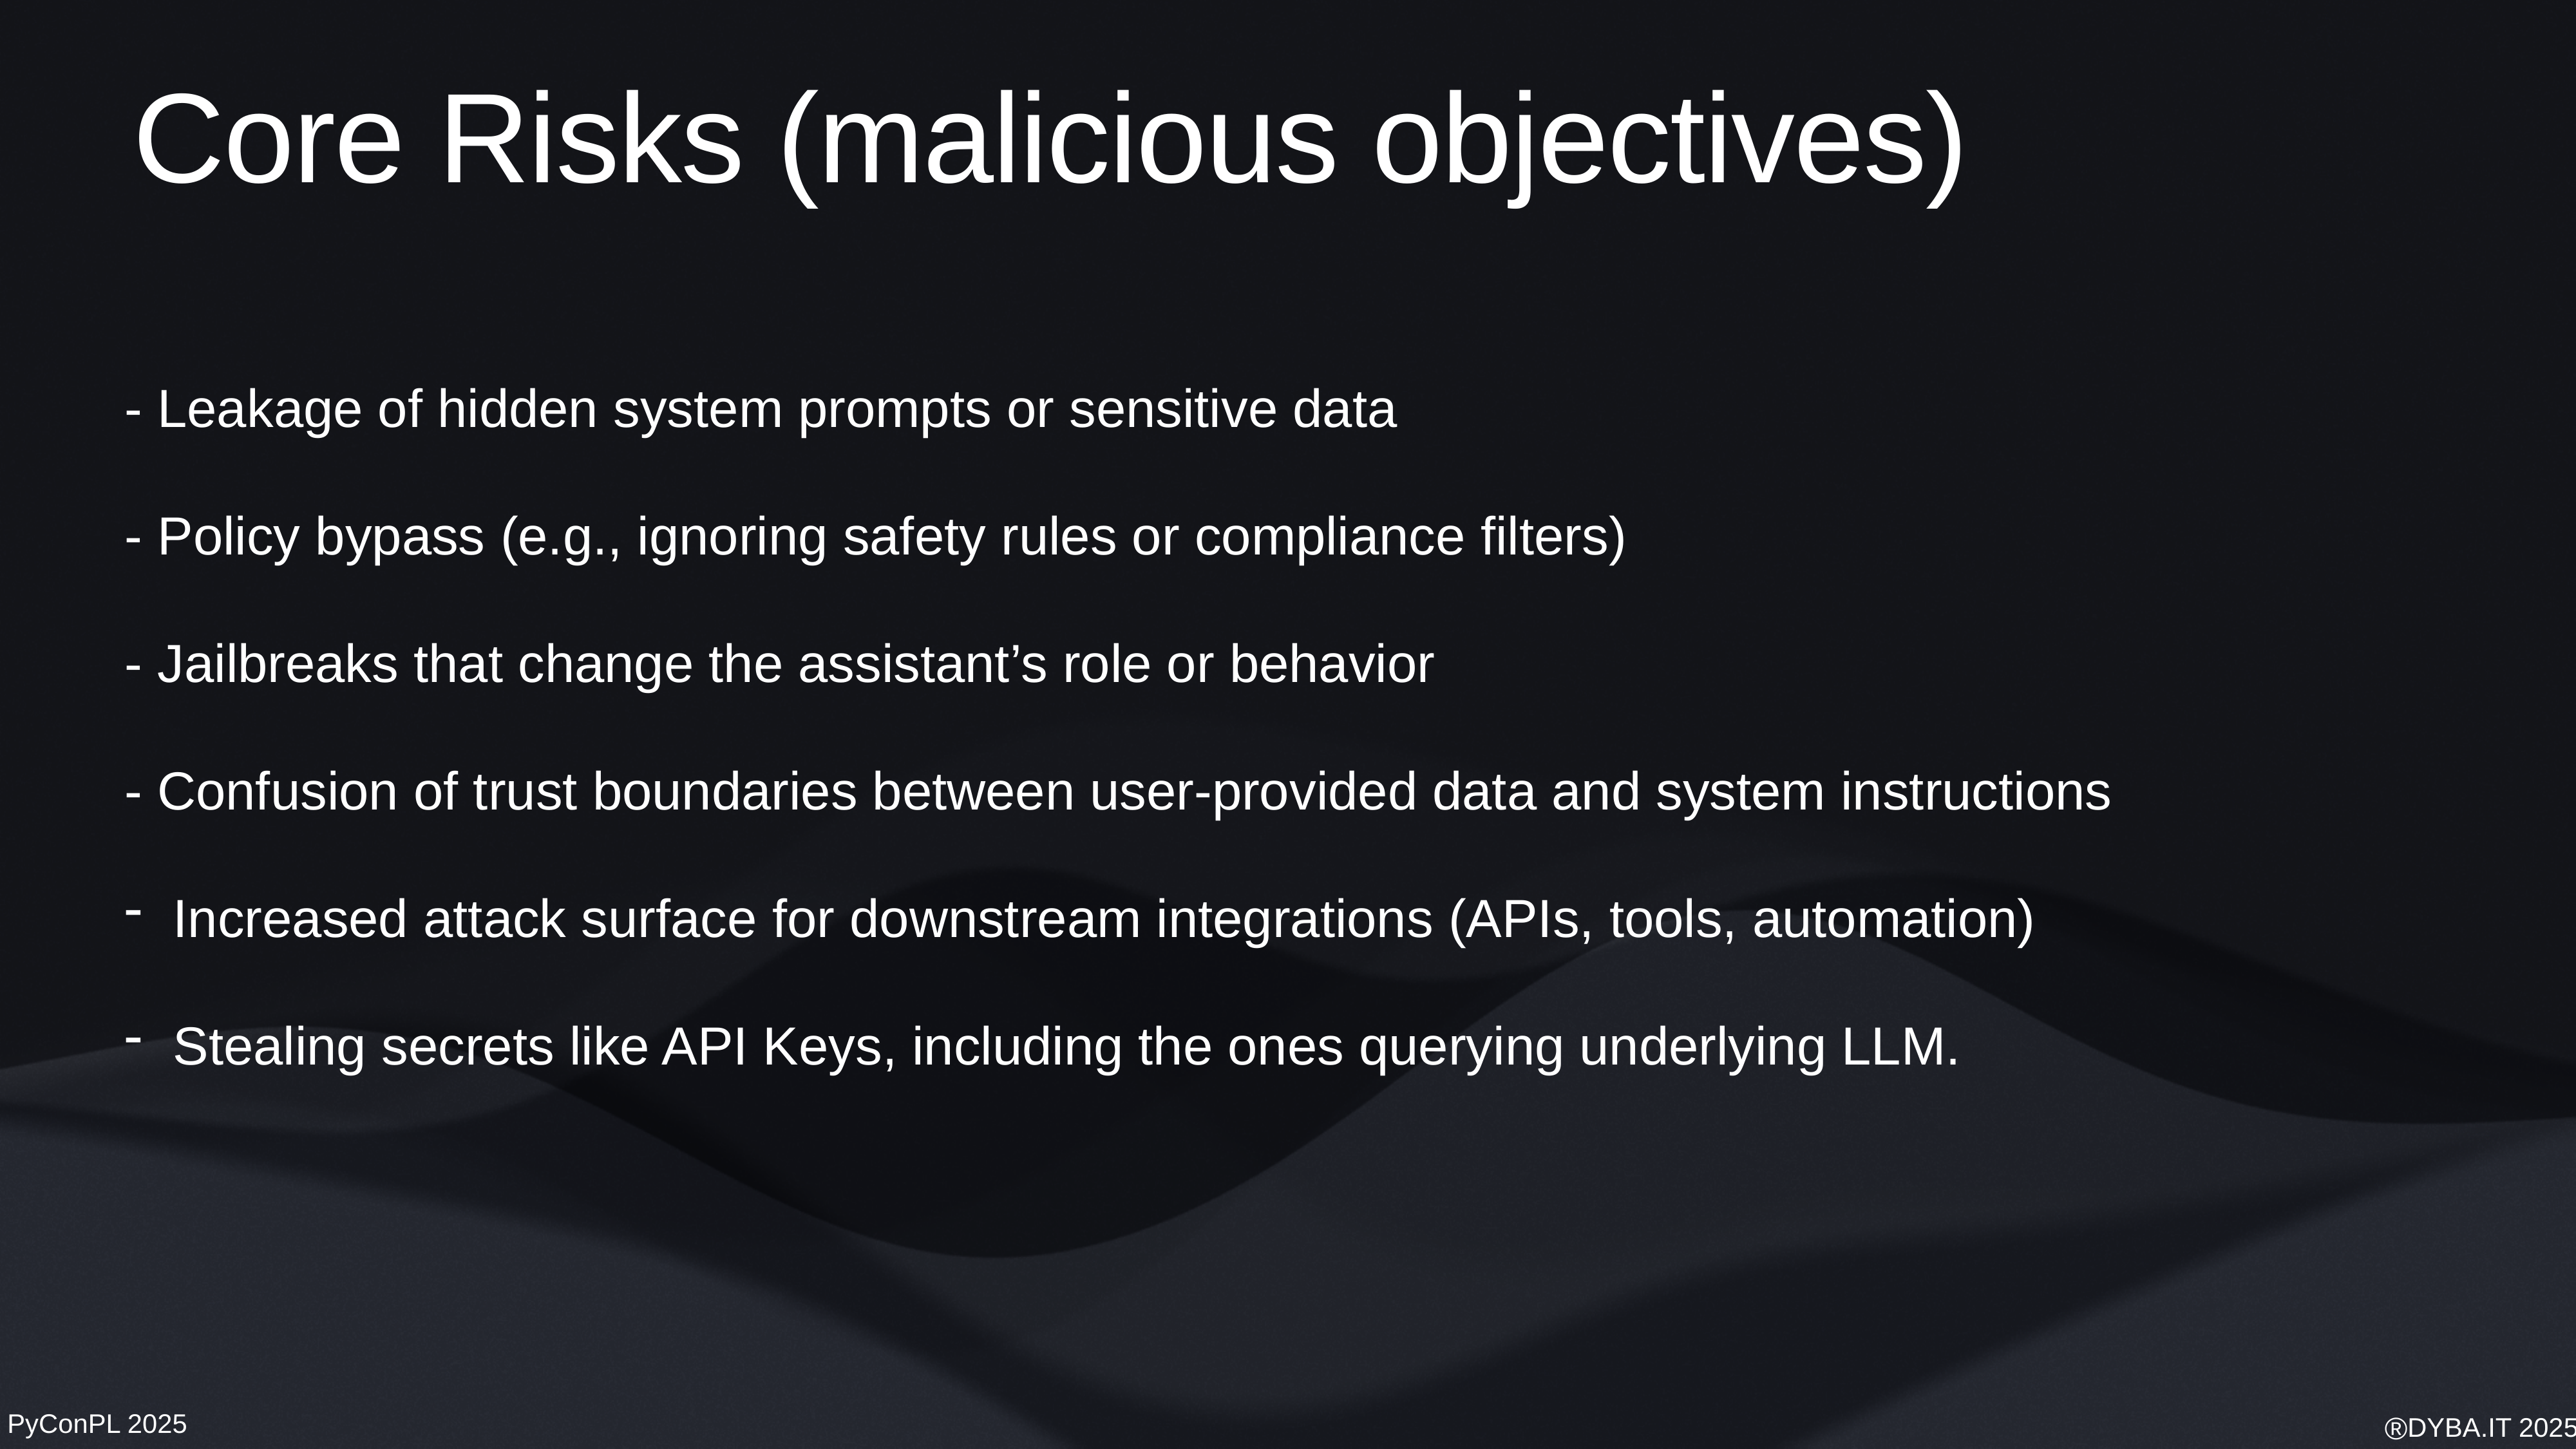

# Core Risks (malicious objectives)
- Leakage of hidden system prompts or sensitive data
- Policy bypass (e.g., ignoring safety rules or compliance filters)
- Jailbreaks that change the assistant’s role or behavior
- Confusion of trust boundaries between user-provided data and system instructions
Increased attack surface for downstream integrations (APIs, tools, automation)
Stealing secrets like API Keys, including the ones querying underlying LLM.
Z